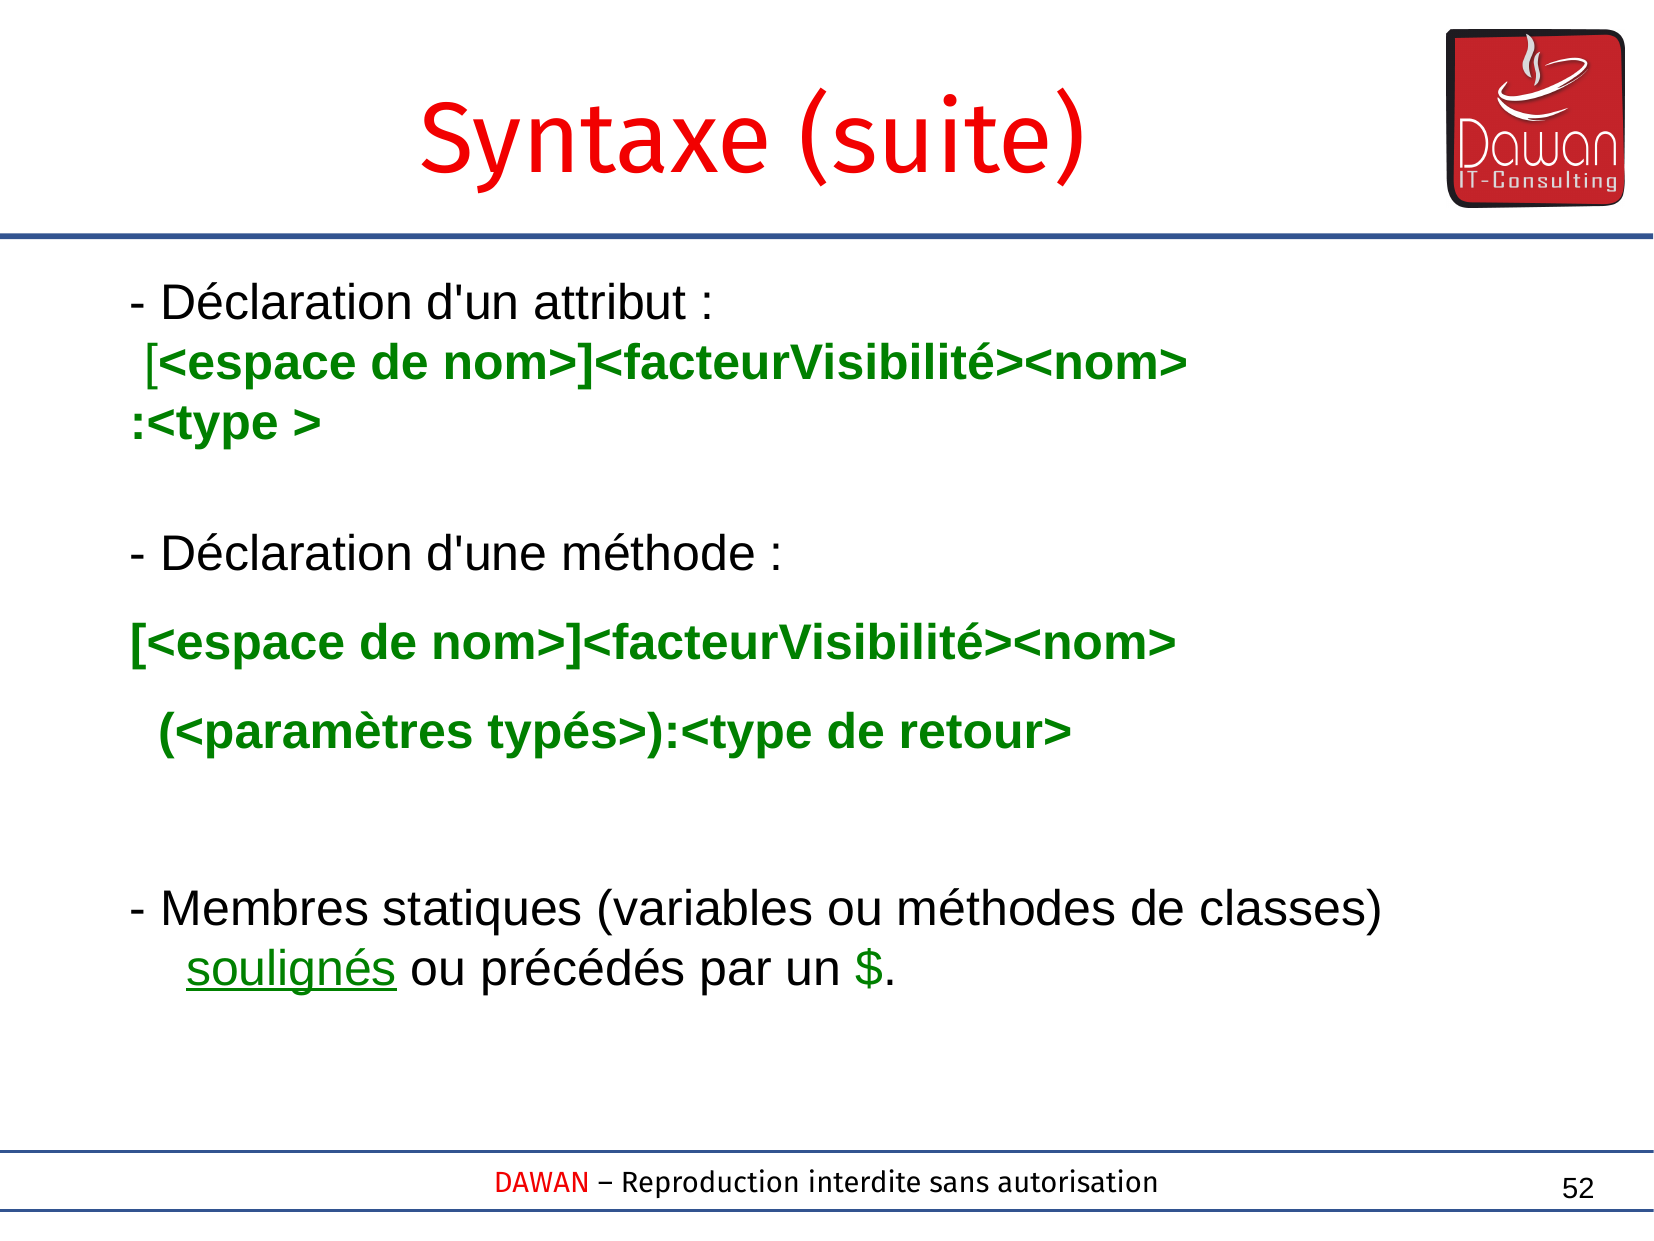

Syntaxe (suite)
- Déclaration d'un attribut :
 [<espace de nom>]<facteurVisibilité><nom>
:<type >

- Déclaration d'une méthode :
[<espace de nom>]<facteurVisibilité><nom>
  (<paramètres typés>):<type de retour>

- Membres statiques (variables ou méthodes de classes) soulignés ou précédés par un $.
52